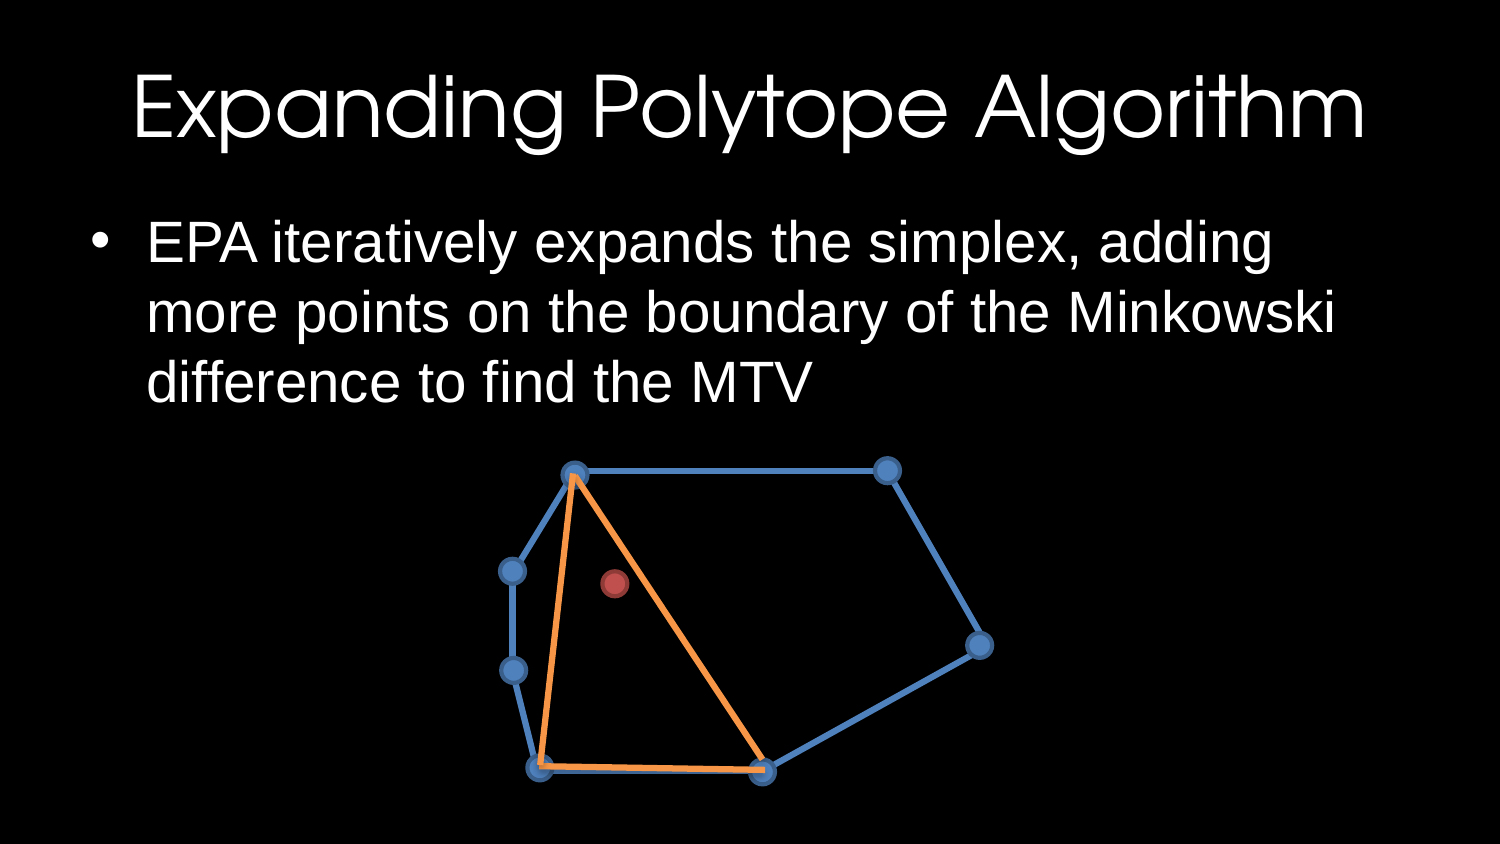

# Expanding Polytope Algorithm
EPA iteratively expands the simplex, adding more points on the boundary of the Minkowski difference to find the MTV